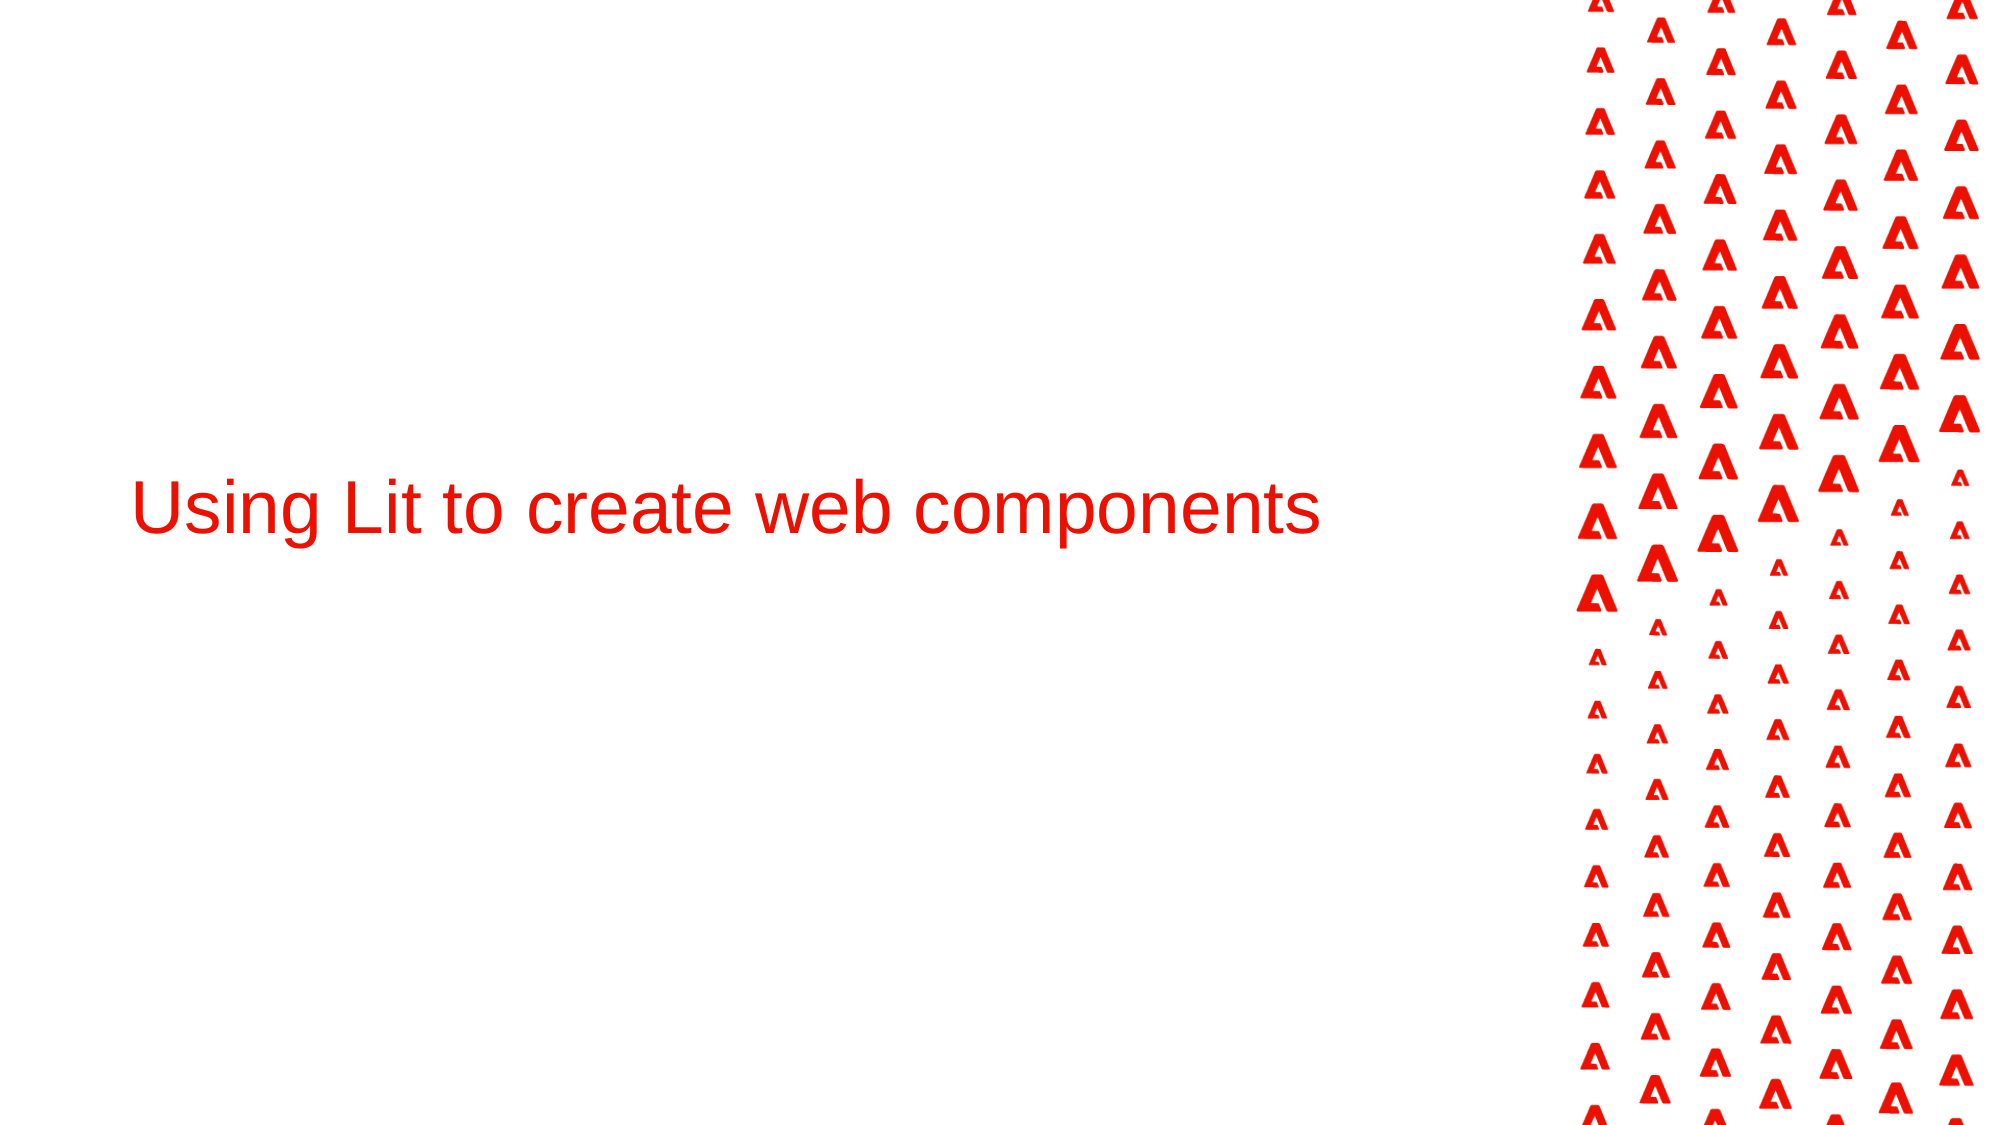

# Using Lit to create web components